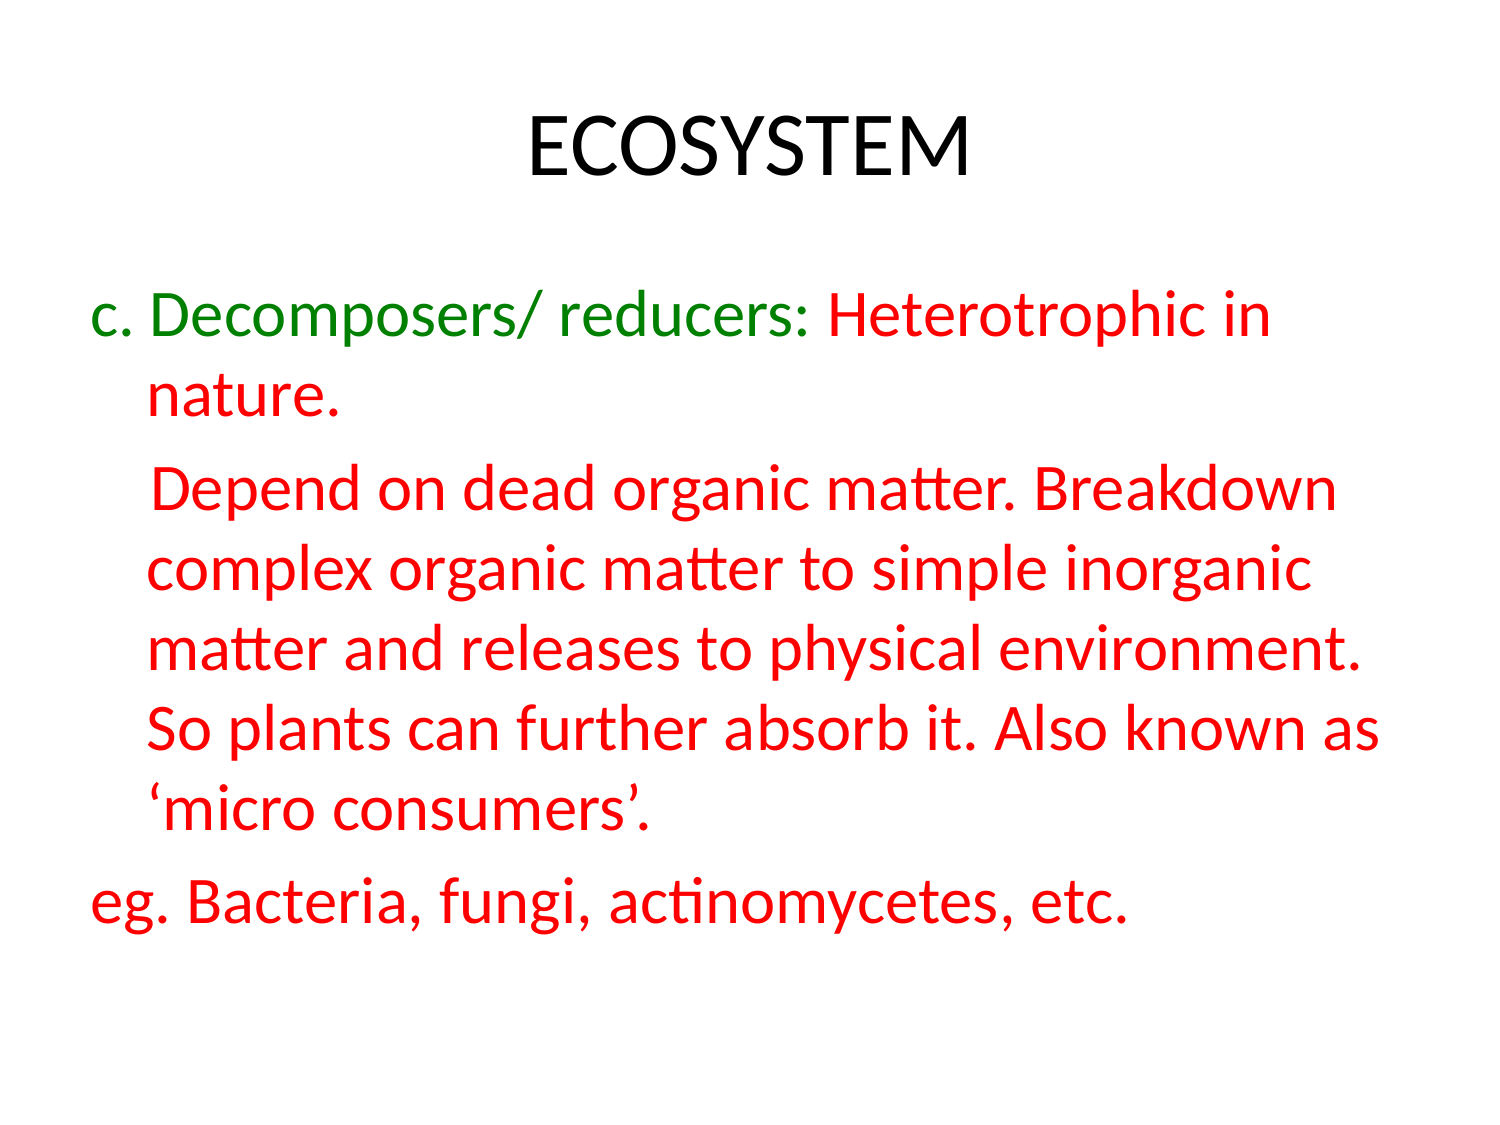

# ECOSYSTEM
c. Decomposers/ reducers: Heterotrophic in nature.
    Depend on dead organic matter. Breakdown complex organic matter to simple inorganic matter and releases to physical environment. So plants can further absorb it. Also known as ‘micro consumers’.
eg. Bacteria, fungi, actinomycetes, etc.